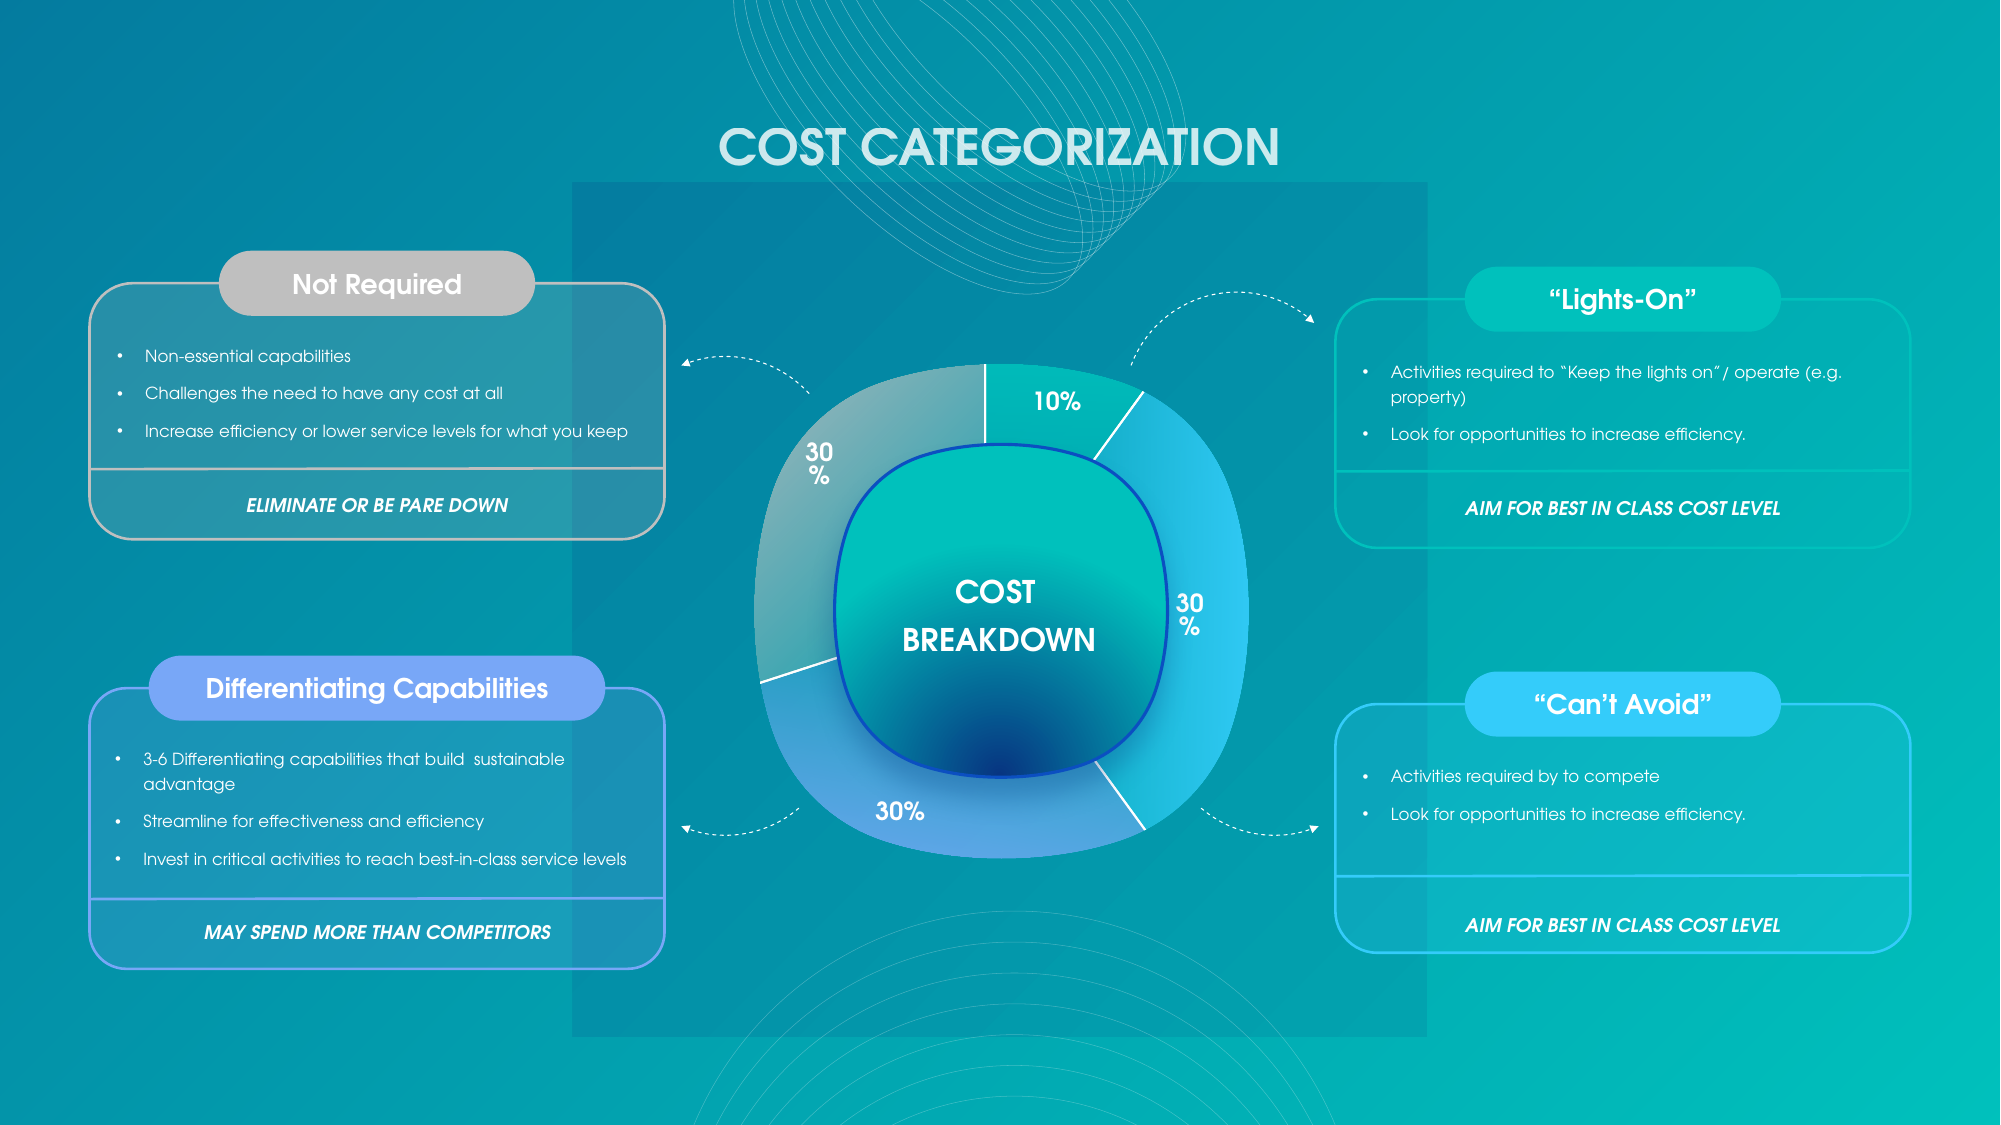

COST CATEGORIZATION

Not Required
“Lights-On”

### Chart

| Category | Sales |
|---|---|
| Lights on | 0.1 |
| Can't Avoid | 0.3 |
| Differentiating | 0.3 |
| Not required | 0.3 |
Non-essential capabilities
Challenges the need to have any cost at all
Increase efficiency or lower service levels for what you keep

ELIMINATE OR BE PARE DOWN

Activities required to “Keep the lights on”/ operate (e.g. property)
Look for opportunities to increase efficiency.

AIM FOR BEST IN CLASS COST LEVEL

COST
BREAKDOWN

Differentiating Capabilities
“Can’t Avoid”
3-6 Differentiating capabilities that build  sustainable advantage
Streamline for effectiveness and efficiency
Invest in critical activities to reach best-in-class service levels

MAY SPEND MORE THAN COMPETITORS
Activities required by to compete
Look for opportunities to increase efficiency.

AIM FOR BEST IN CLASS COST LEVEL